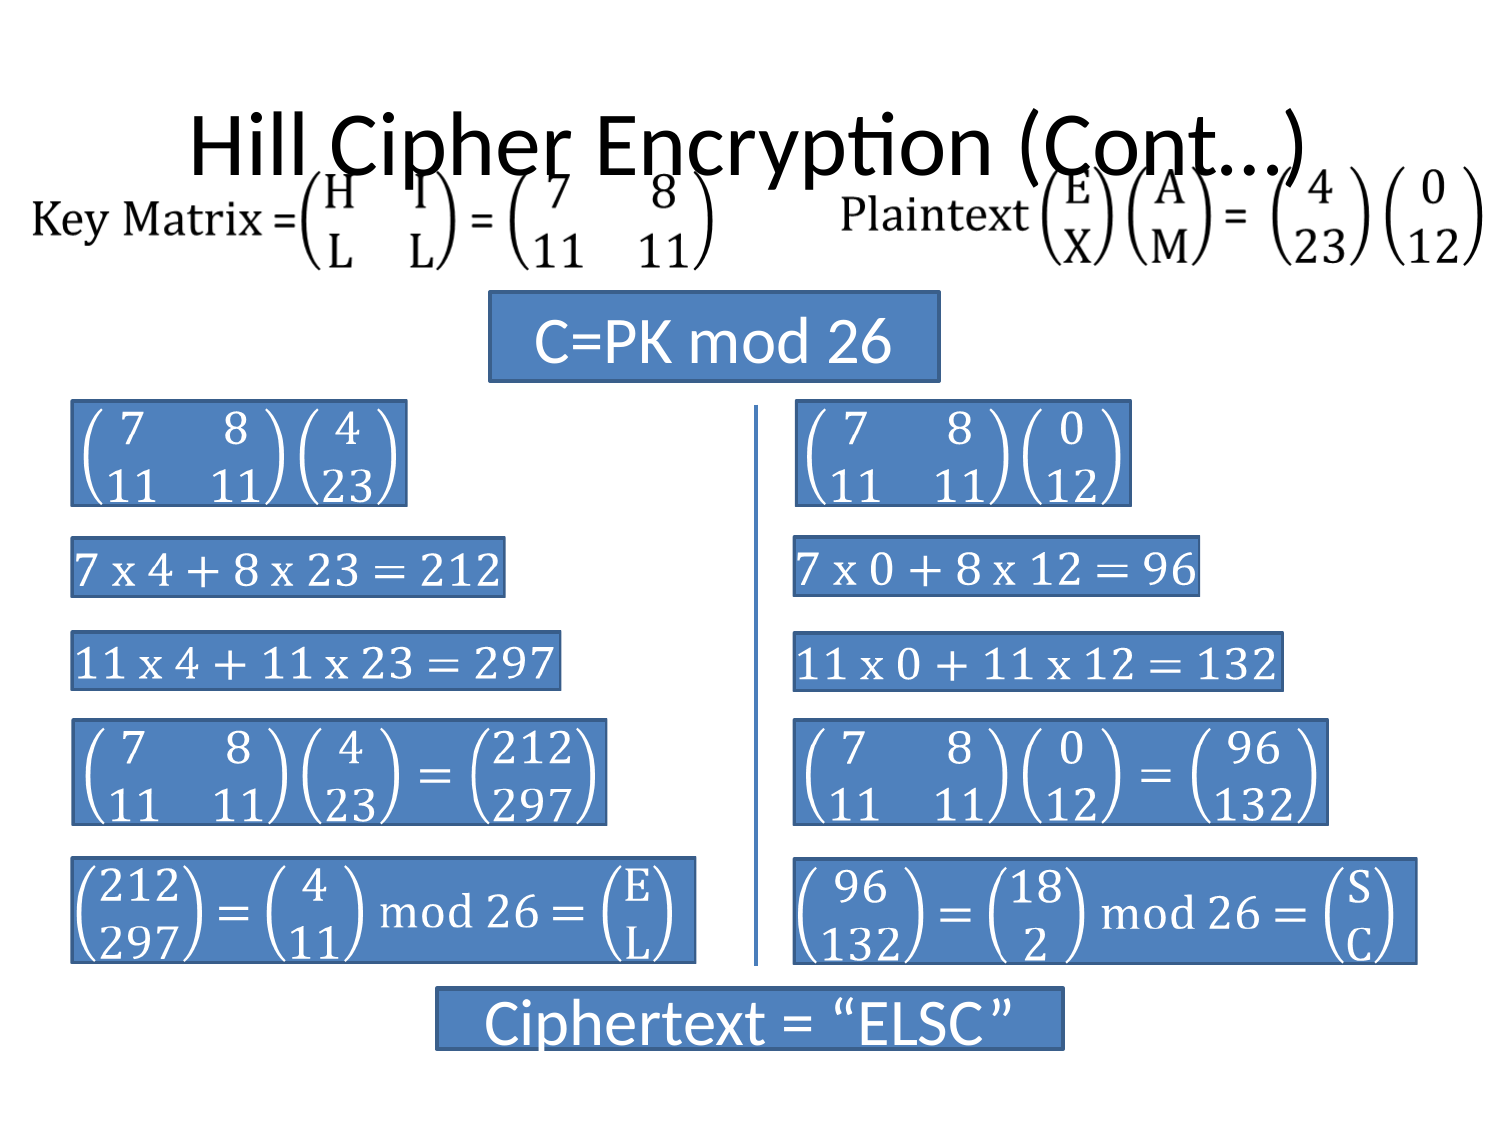

# Hill Cipher Encryption (Cont…)

C=PK mod 26

Ciphertext = “ELSC”